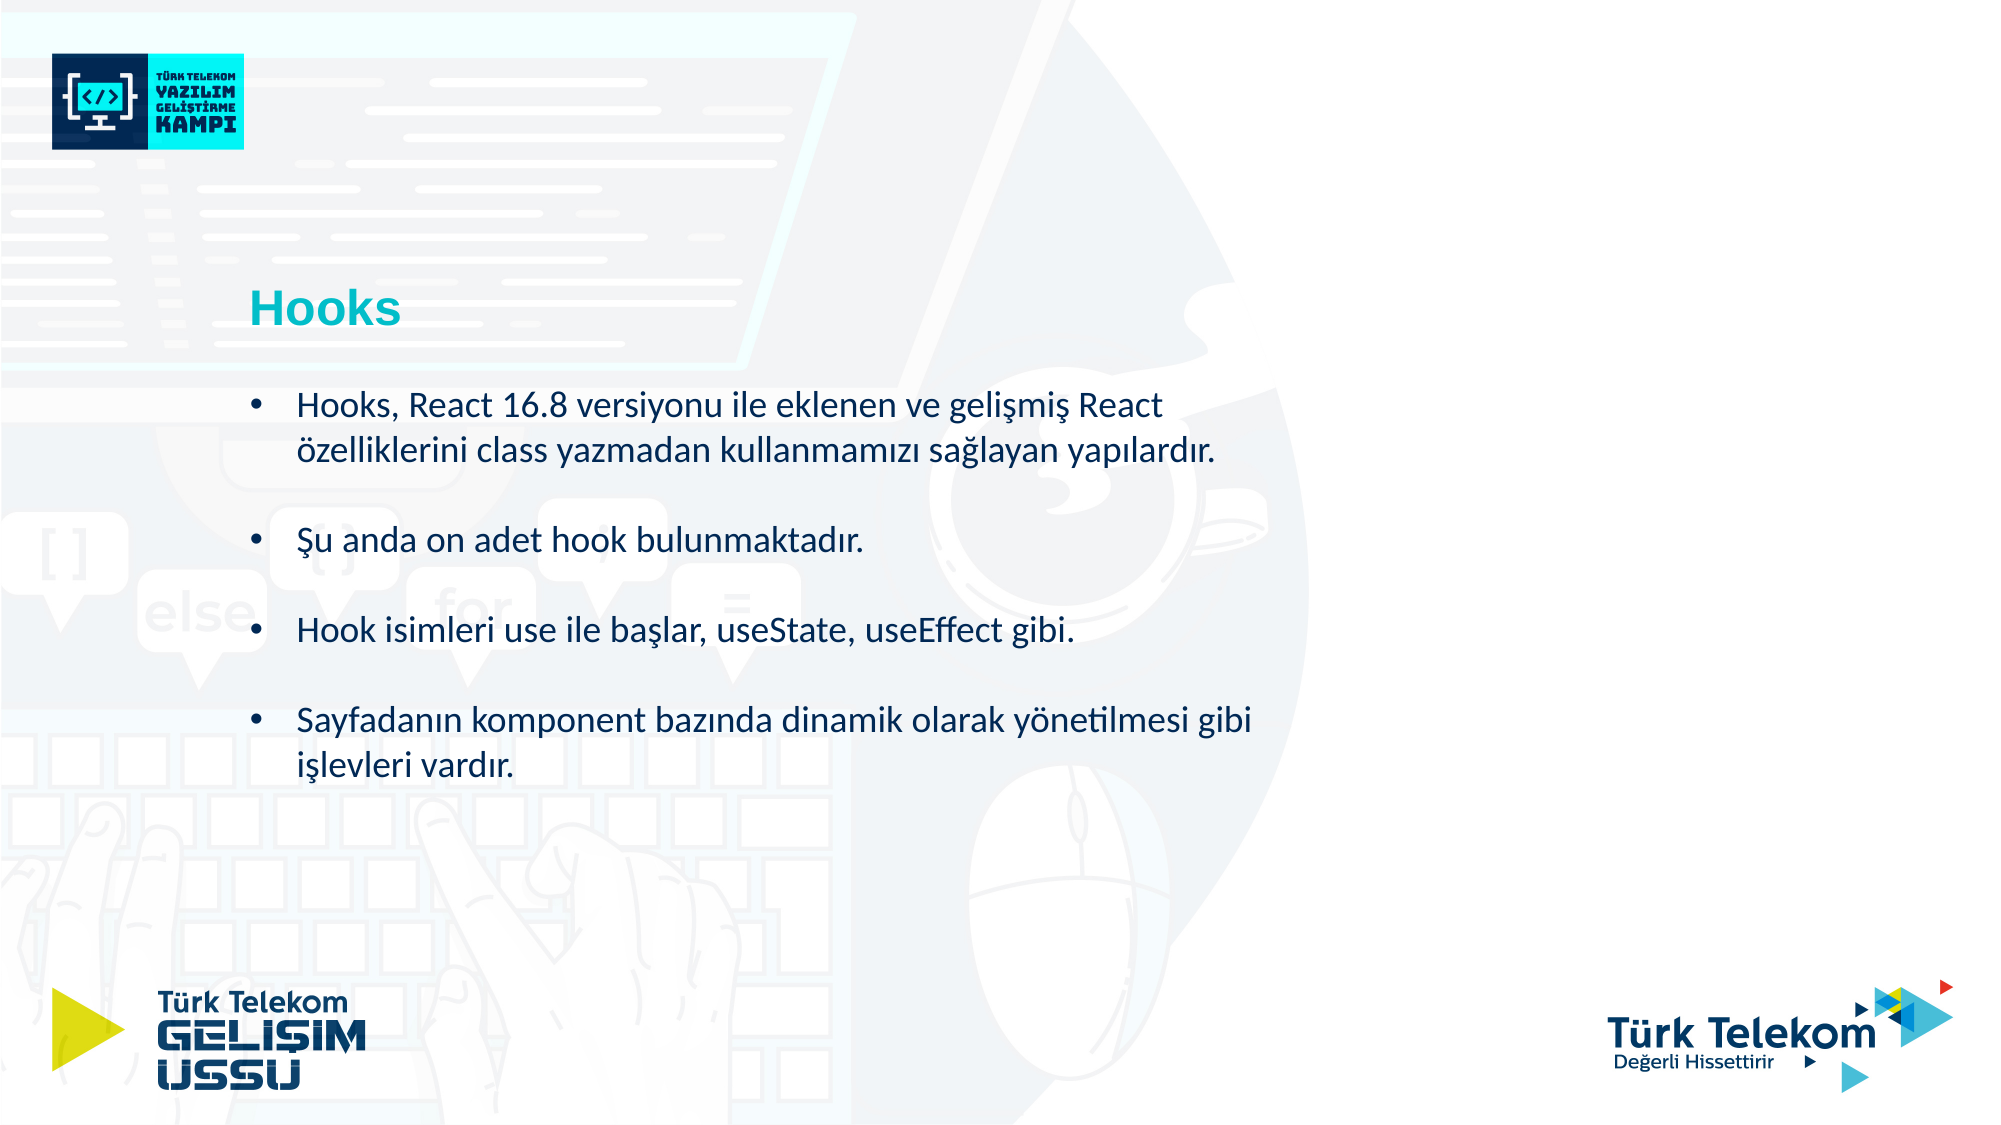

Hooks
Hooks, React 16.8 versiyonu ile eklenen ve gelişmiş React özelliklerini class yazmadan kullanmamızı sağlayan yapılardır.

Şu anda on adet hook bulunmaktadır.

Hook isimleri use ile başlar, useState, useEffect gibi.

Sayfadanın komponent bazında dinamik olarak yönetilmesi gibi işlevleri vardır.